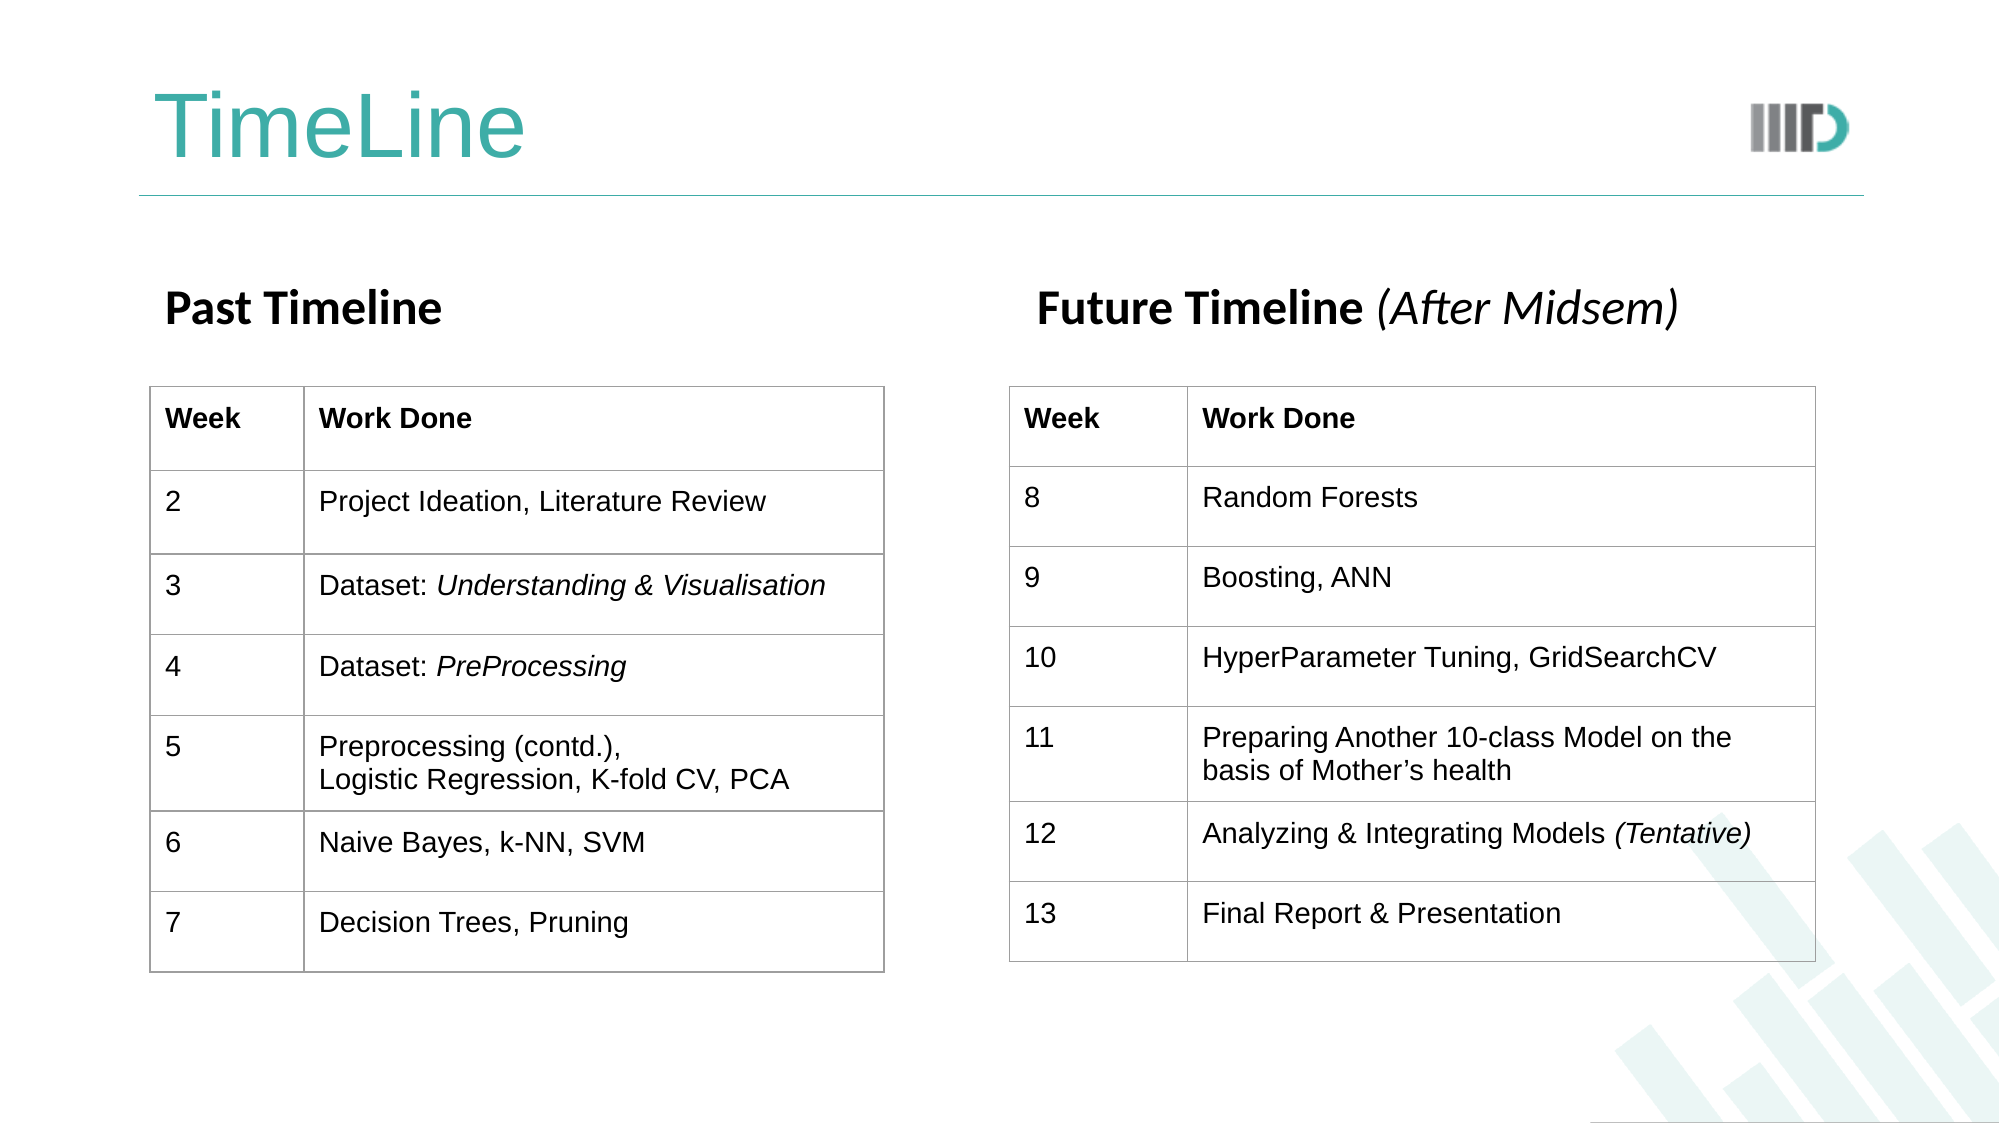

# TimeLine
Future Timeline (After Midsem)
Past Timeline
| Week | Work Done |
| --- | --- |
| 2 | Project Ideation, Literature Review |
| 3 | Dataset: Understanding & Visualisation |
| 4 | Dataset: PreProcessing |
| 5 | Preprocessing (contd.), Logistic Regression, K-fold CV, PCA |
| 6 | Naive Bayes, k-NN, SVM |
| 7 | Decision Trees, Pruning |
| Week | Work Done |
| --- | --- |
| 8 | Random Forests |
| 9 | Boosting, ANN |
| 10 | HyperParameter Tuning, GridSearchCV |
| 11 | Preparing Another 10-class Model on the basis of Mother’s health |
| 12 | Analyzing & Integrating Models (Tentative) |
| 13 | Final Report & Presentation |